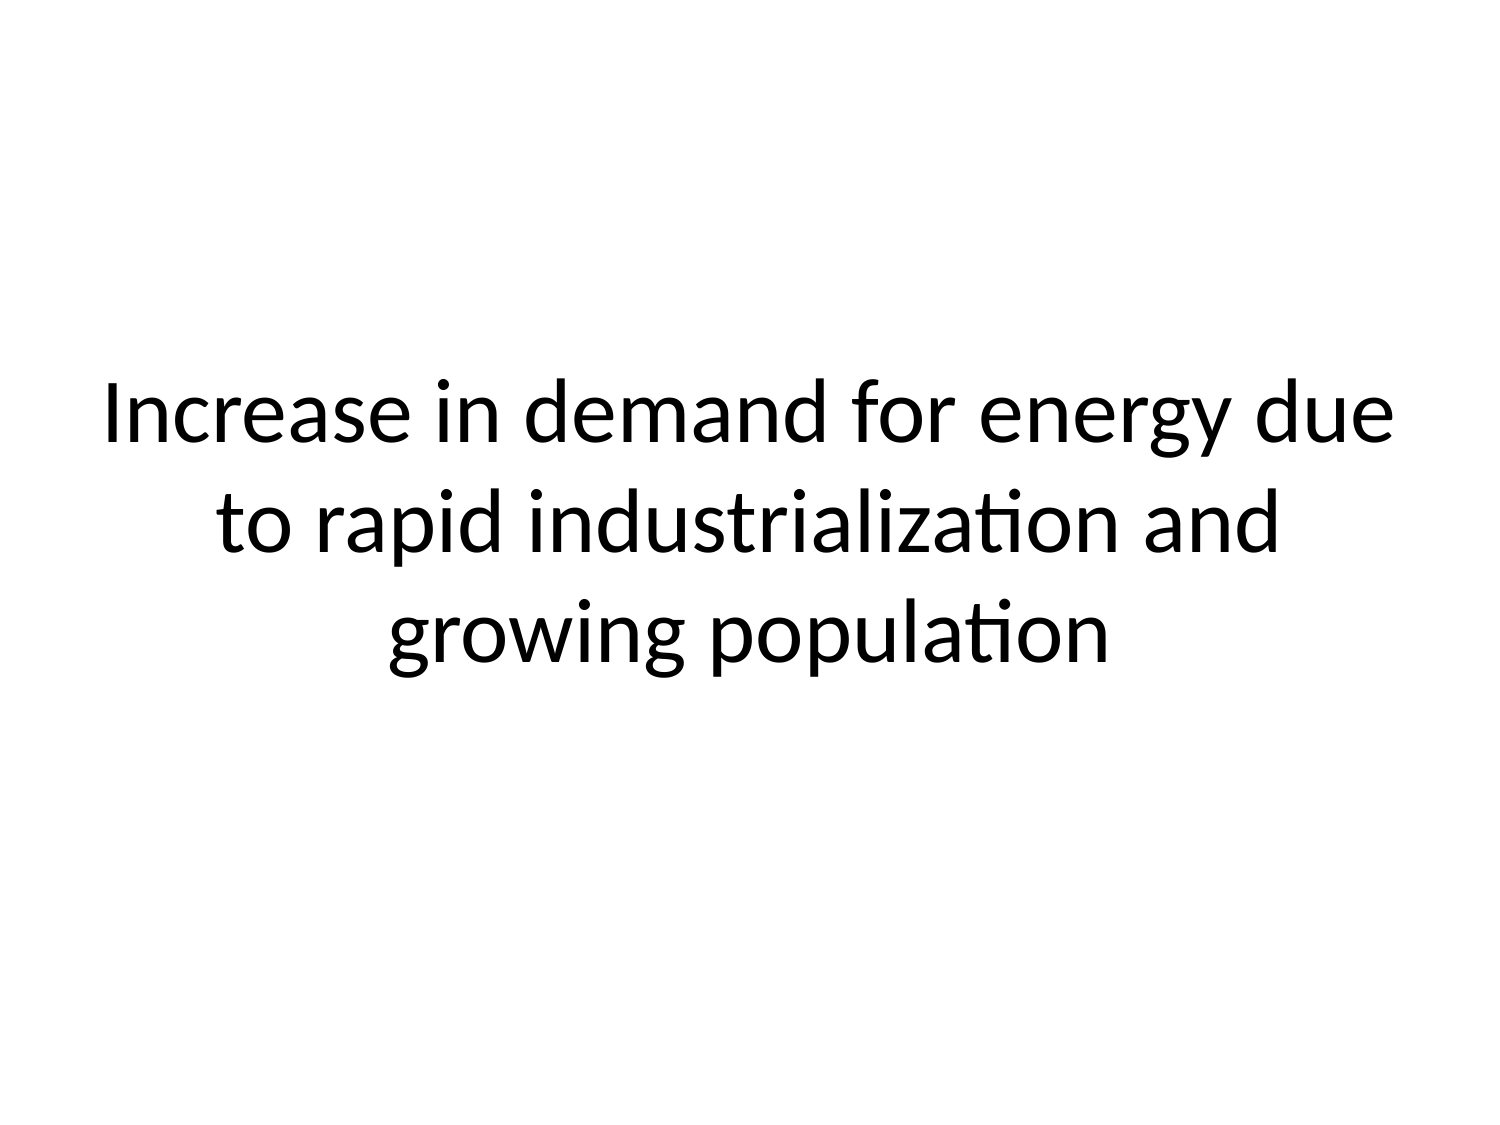

# Increase in demand for energy due to rapid industrialization and growing population